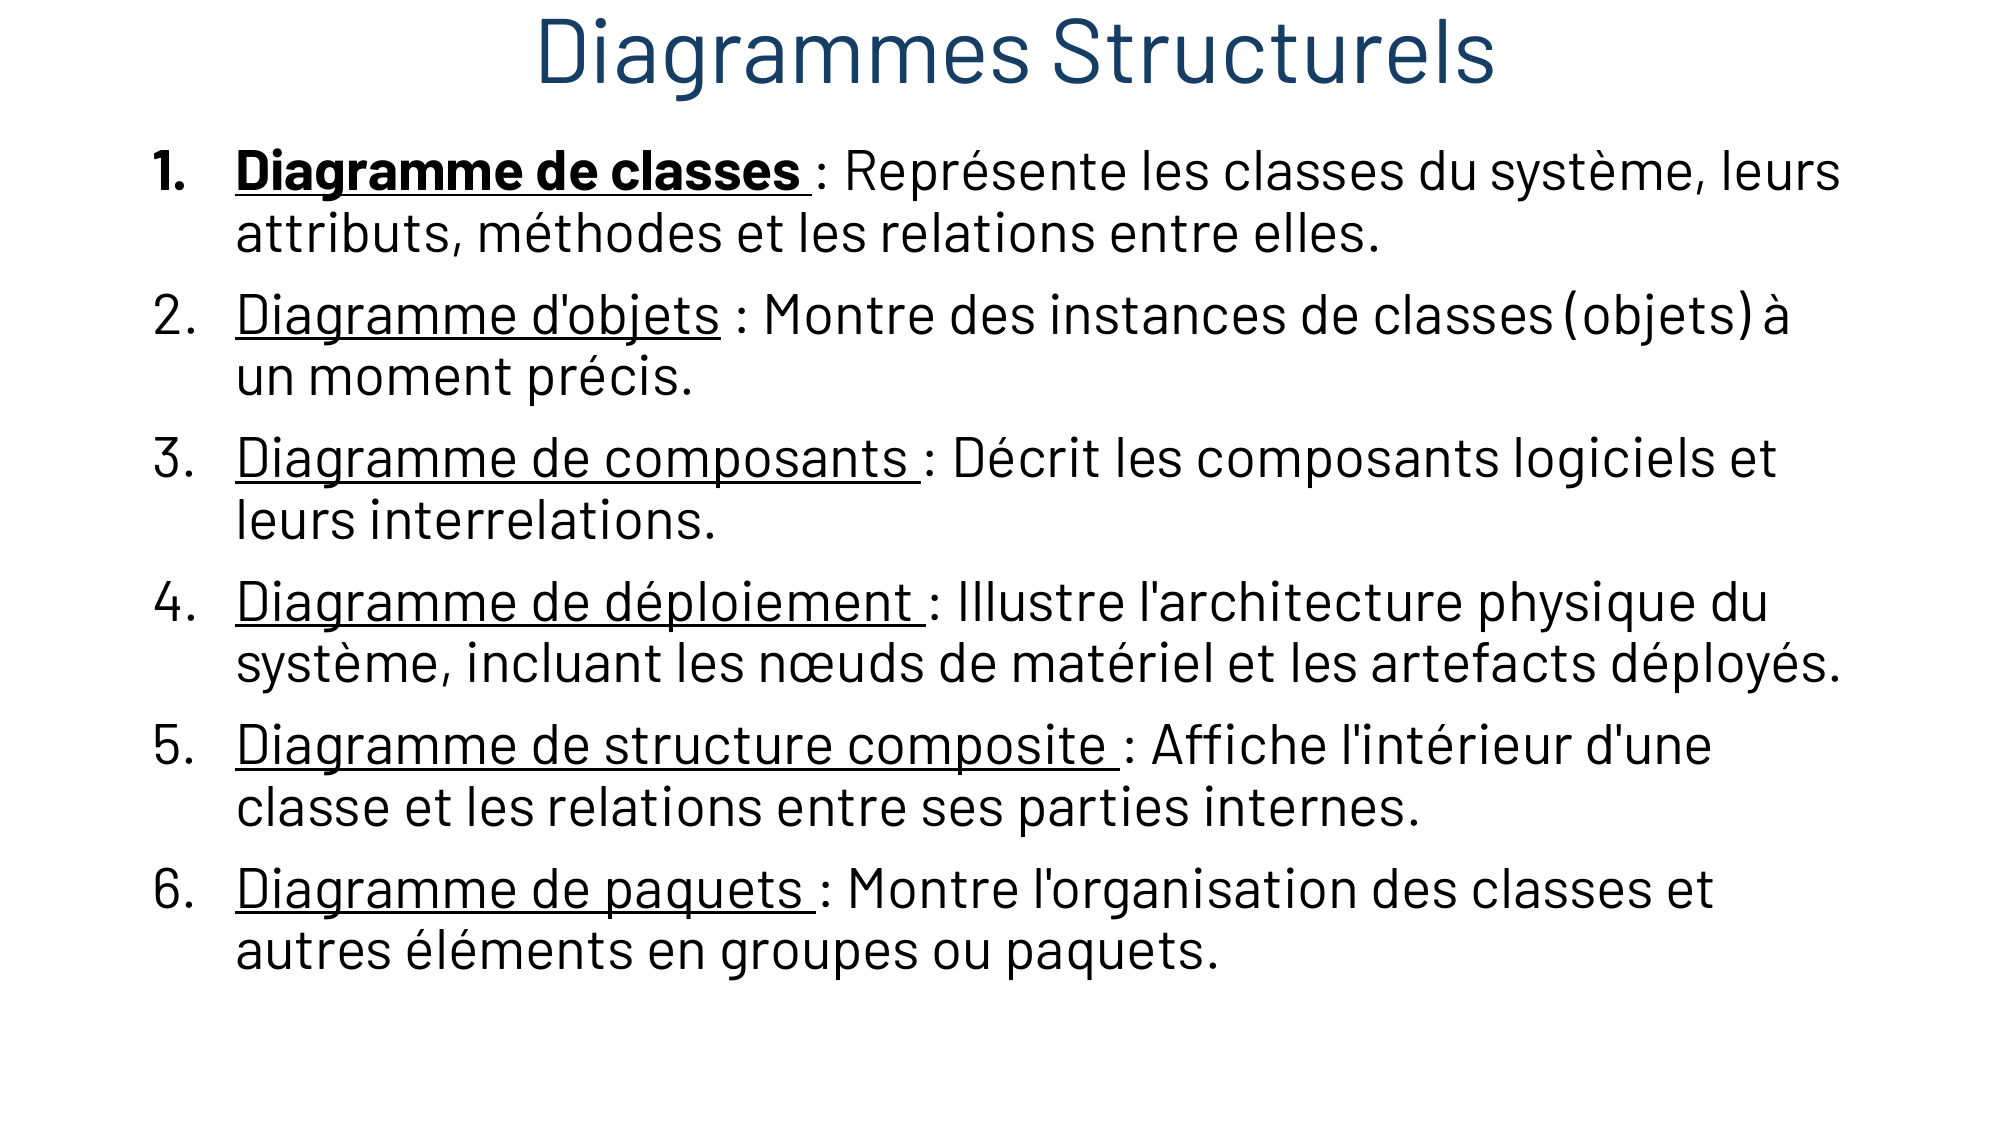

# Diagrammes Structurels
Diagramme de classes : Représente les classes du système, leurs attributs, méthodes et les relations entre elles.
Diagramme d'objets : Montre des instances de classes (objets) à un moment précis.
Diagramme de composants : Décrit les composants logiciels et leurs interrelations.
Diagramme de déploiement : Illustre l'architecture physique du système, incluant les nœuds de matériel et les artefacts déployés.
Diagramme de structure composite : Affiche l'intérieur d'une classe et les relations entre ses parties internes.
Diagramme de paquets : Montre l'organisation des classes et autres éléments en groupes ou paquets.